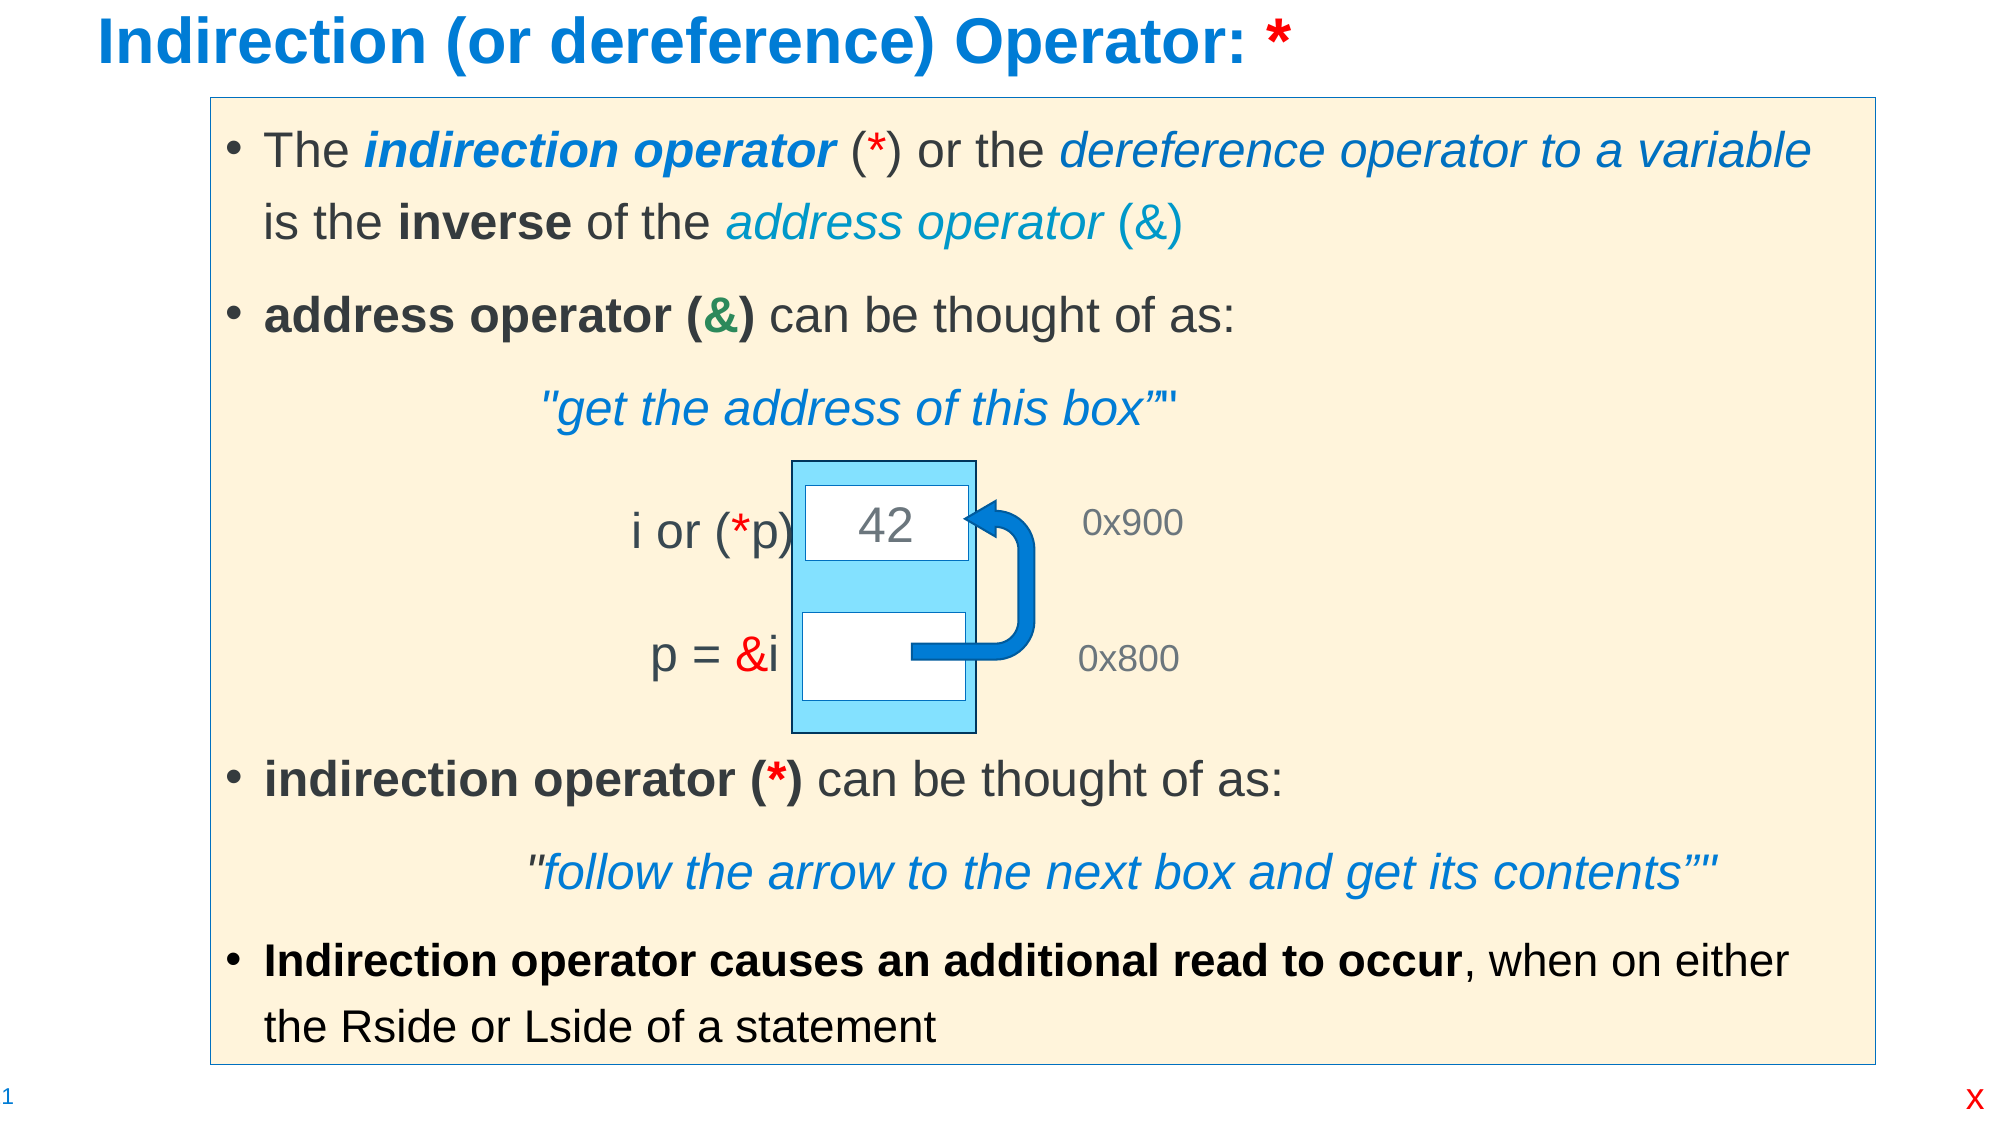

# Indirection (or dereference) Operator: *
The indirection operator (*) or the dereference operator to a variable is the inverse of the address operator (&)
address operator (&) can be thought of as:
		 "get the address of this box”"

indirection operator (*) can be thought of as:
		"follow the arrow to the next box and get its contents”"
Indirection operator causes an additional read to occur, when on either the Rside or Lside of a statement

42
i or (*p)

p = &i
0x900
0x900
0x800
x